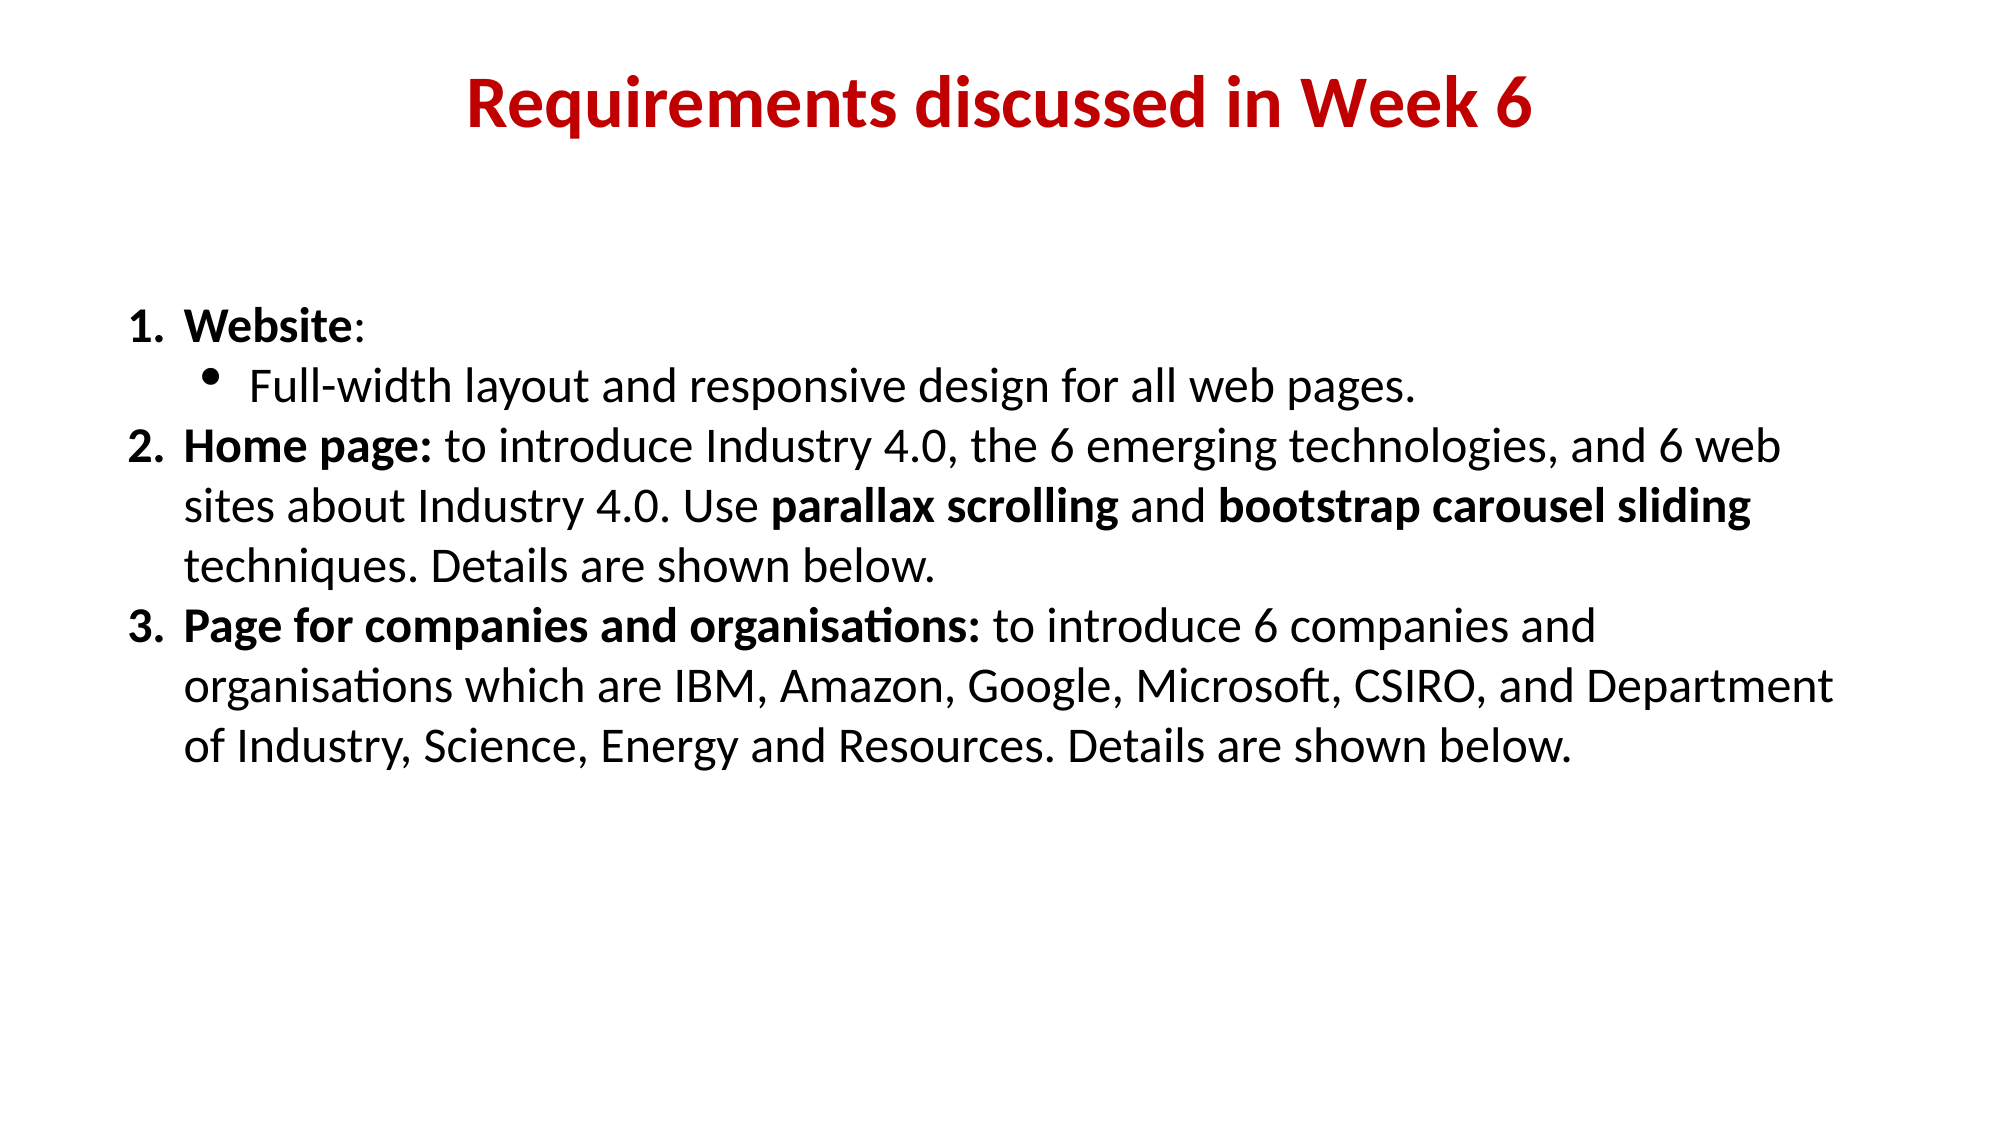

# Requirements discussed in Week 6

Website:
Full-width layout and responsive design for all web pages.
Home page: to introduce Industry 4.0, the 6 emerging technologies, and 6 web sites about Industry 4.0. Use parallax scrolling and bootstrap carousel sliding techniques. Details are shown below.
Page for companies and organisations: to introduce 6 companies and organisations which are IBM, Amazon, Google, Microsoft, CSIRO, and Department of Industry, Science, Energy and Resources. Details are shown below.